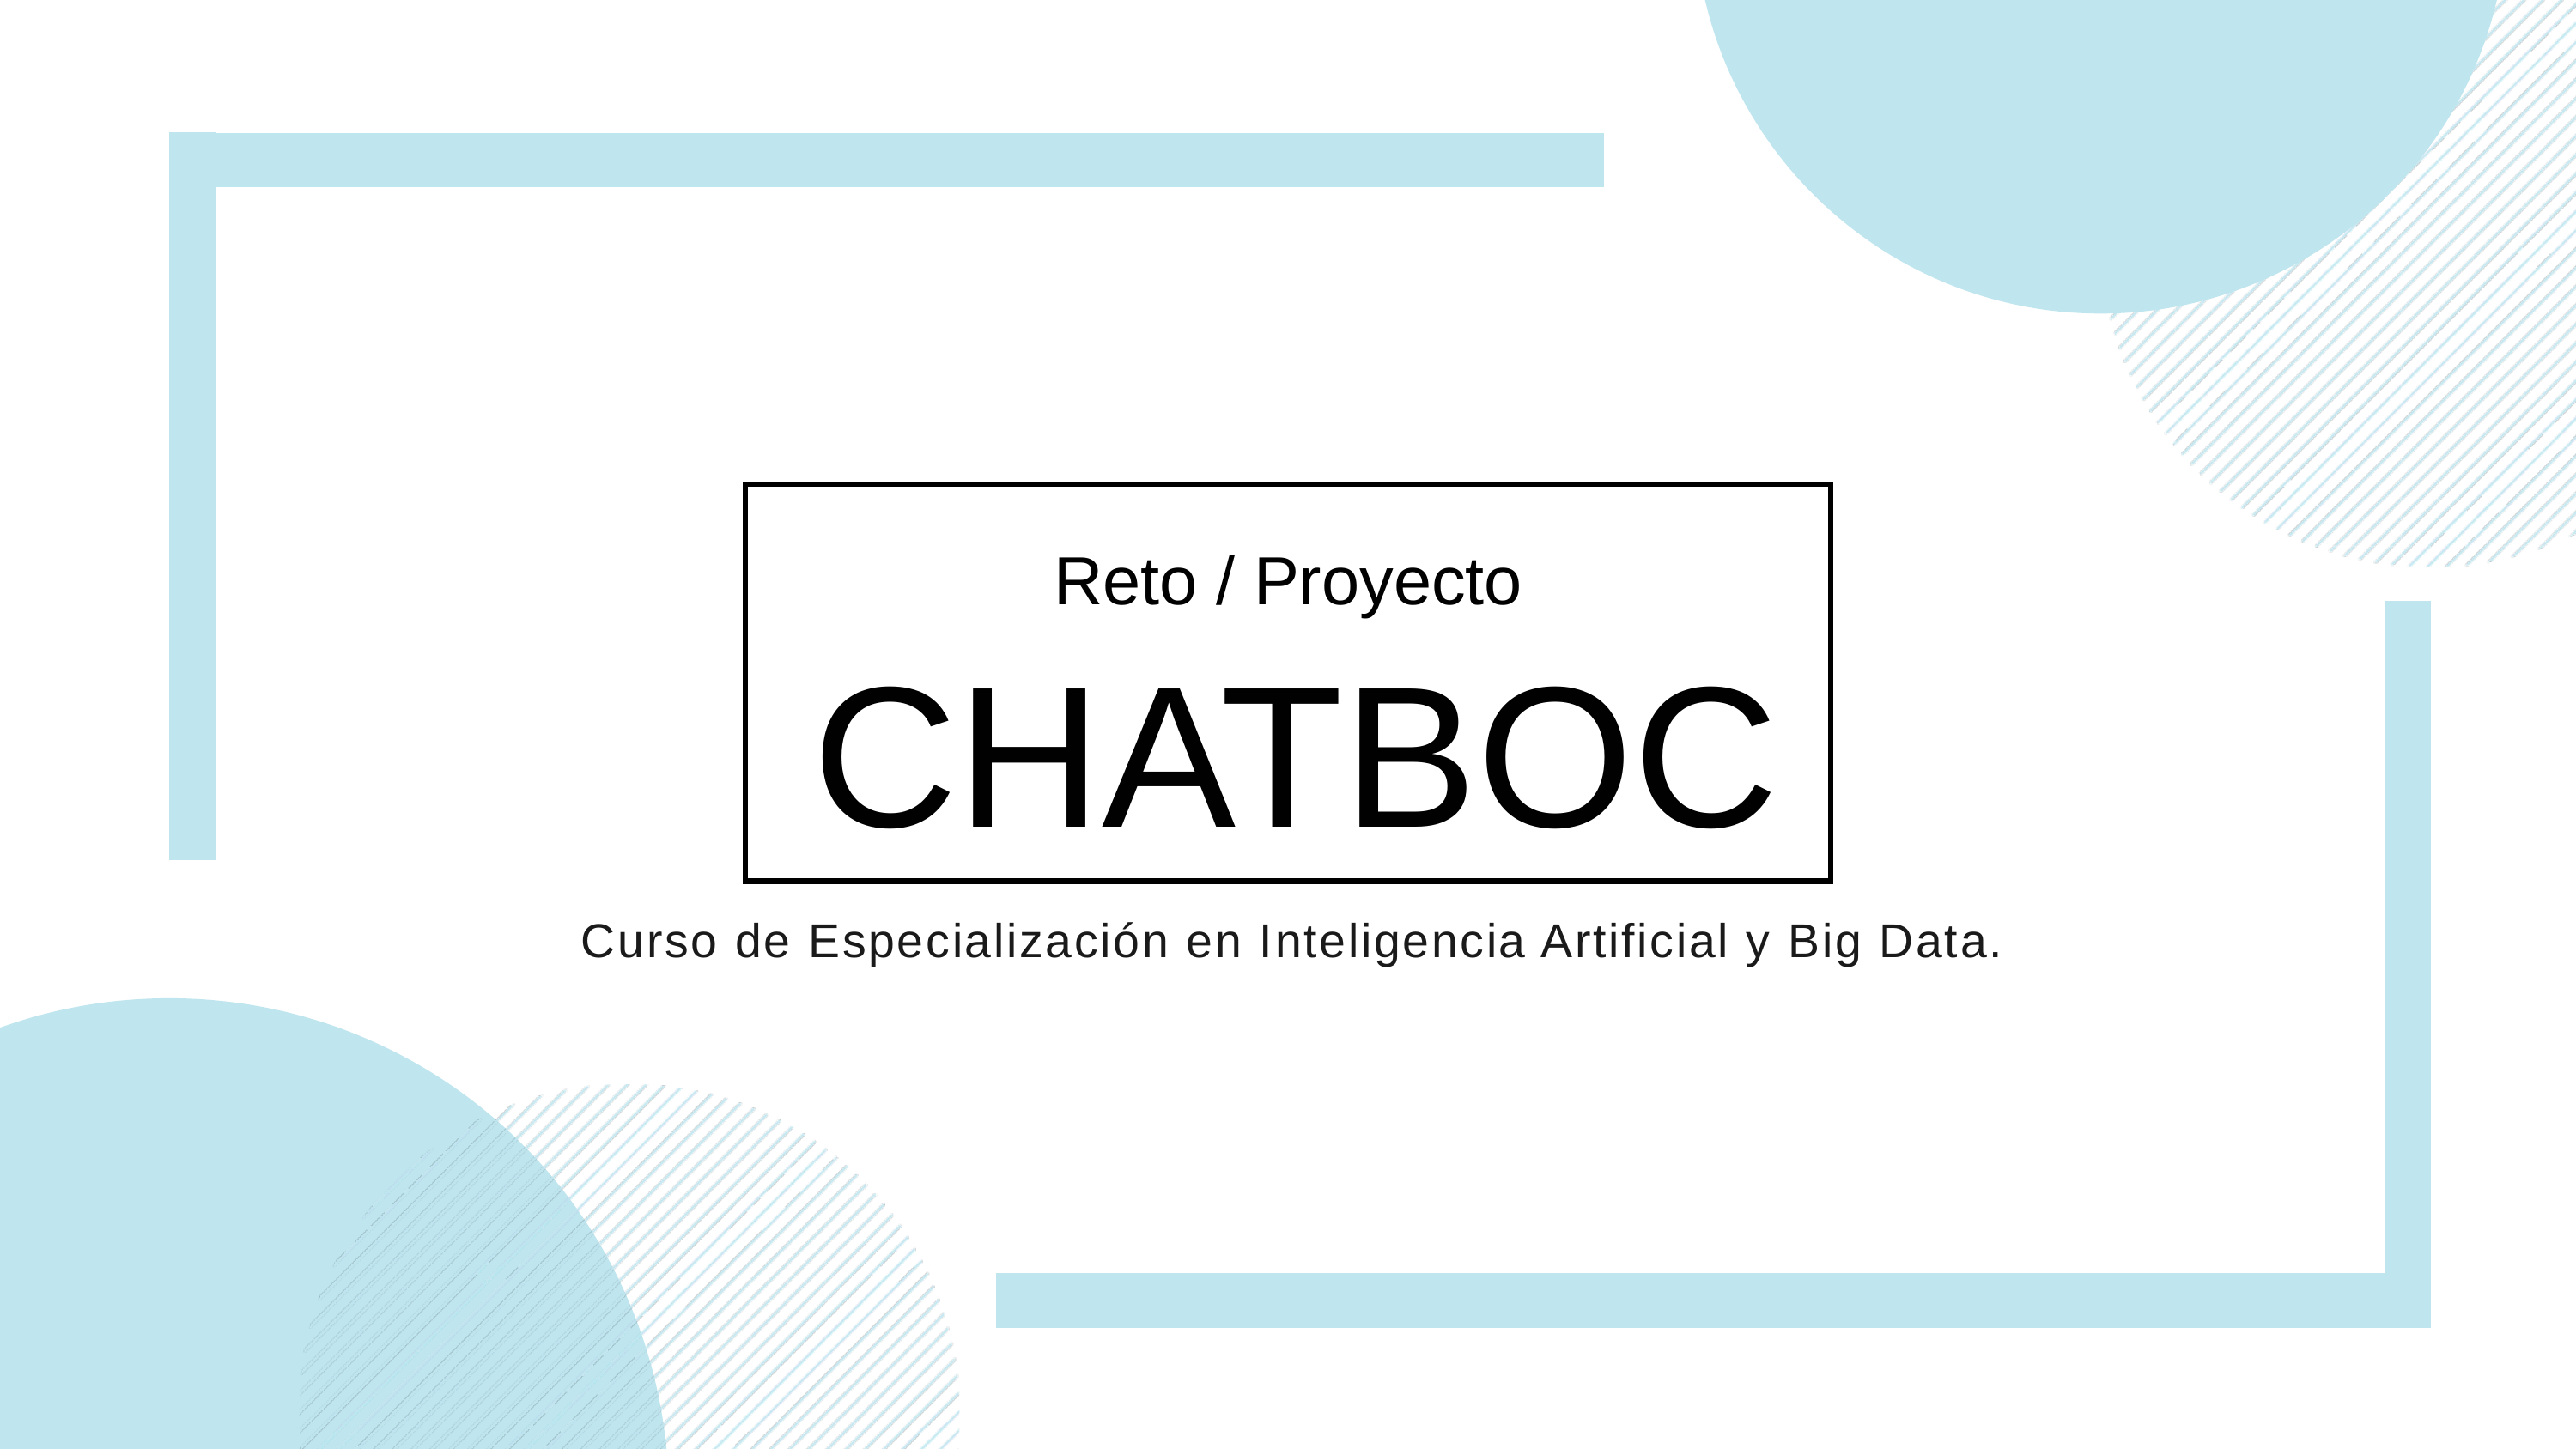

Reto / Proyecto
CHATBOC

Curso de Especialización en Inteligencia Artificial y Big Data.